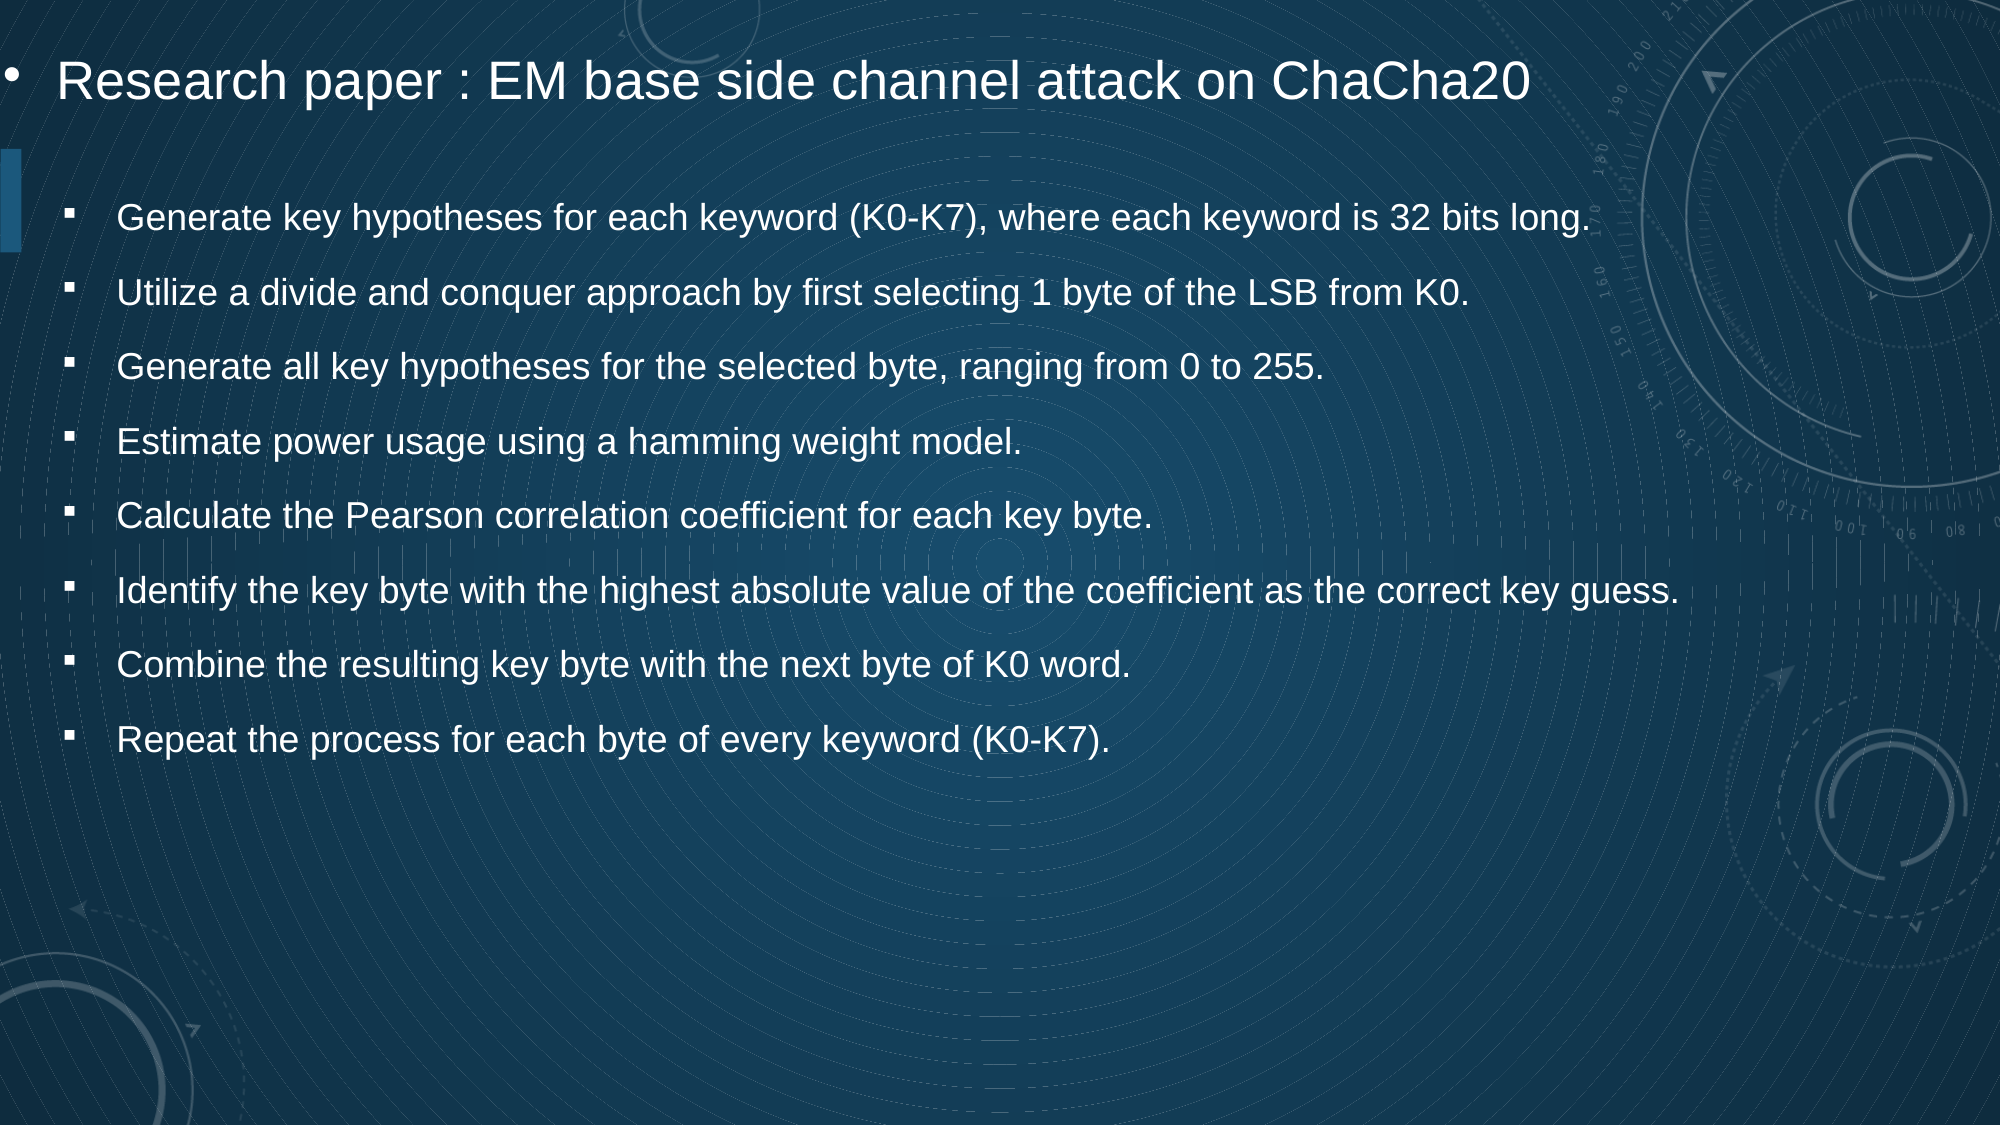

# Research paper : EM base side channel attack on ChaCha20
Generate key hypotheses for each keyword (K0-K7), where each keyword is 32 bits long.
Utilize a divide and conquer approach by first selecting 1 byte of the LSB from K0.
Generate all key hypotheses for the selected byte, ranging from 0 to 255.
Estimate power usage using a hamming weight model.
Calculate the Pearson correlation coefficient for each key byte.
Identify the key byte with the highest absolute value of the coefficient as the correct key guess.
Combine the resulting key byte with the next byte of K0 word.
Repeat the process for each byte of every keyword (K0-K7).